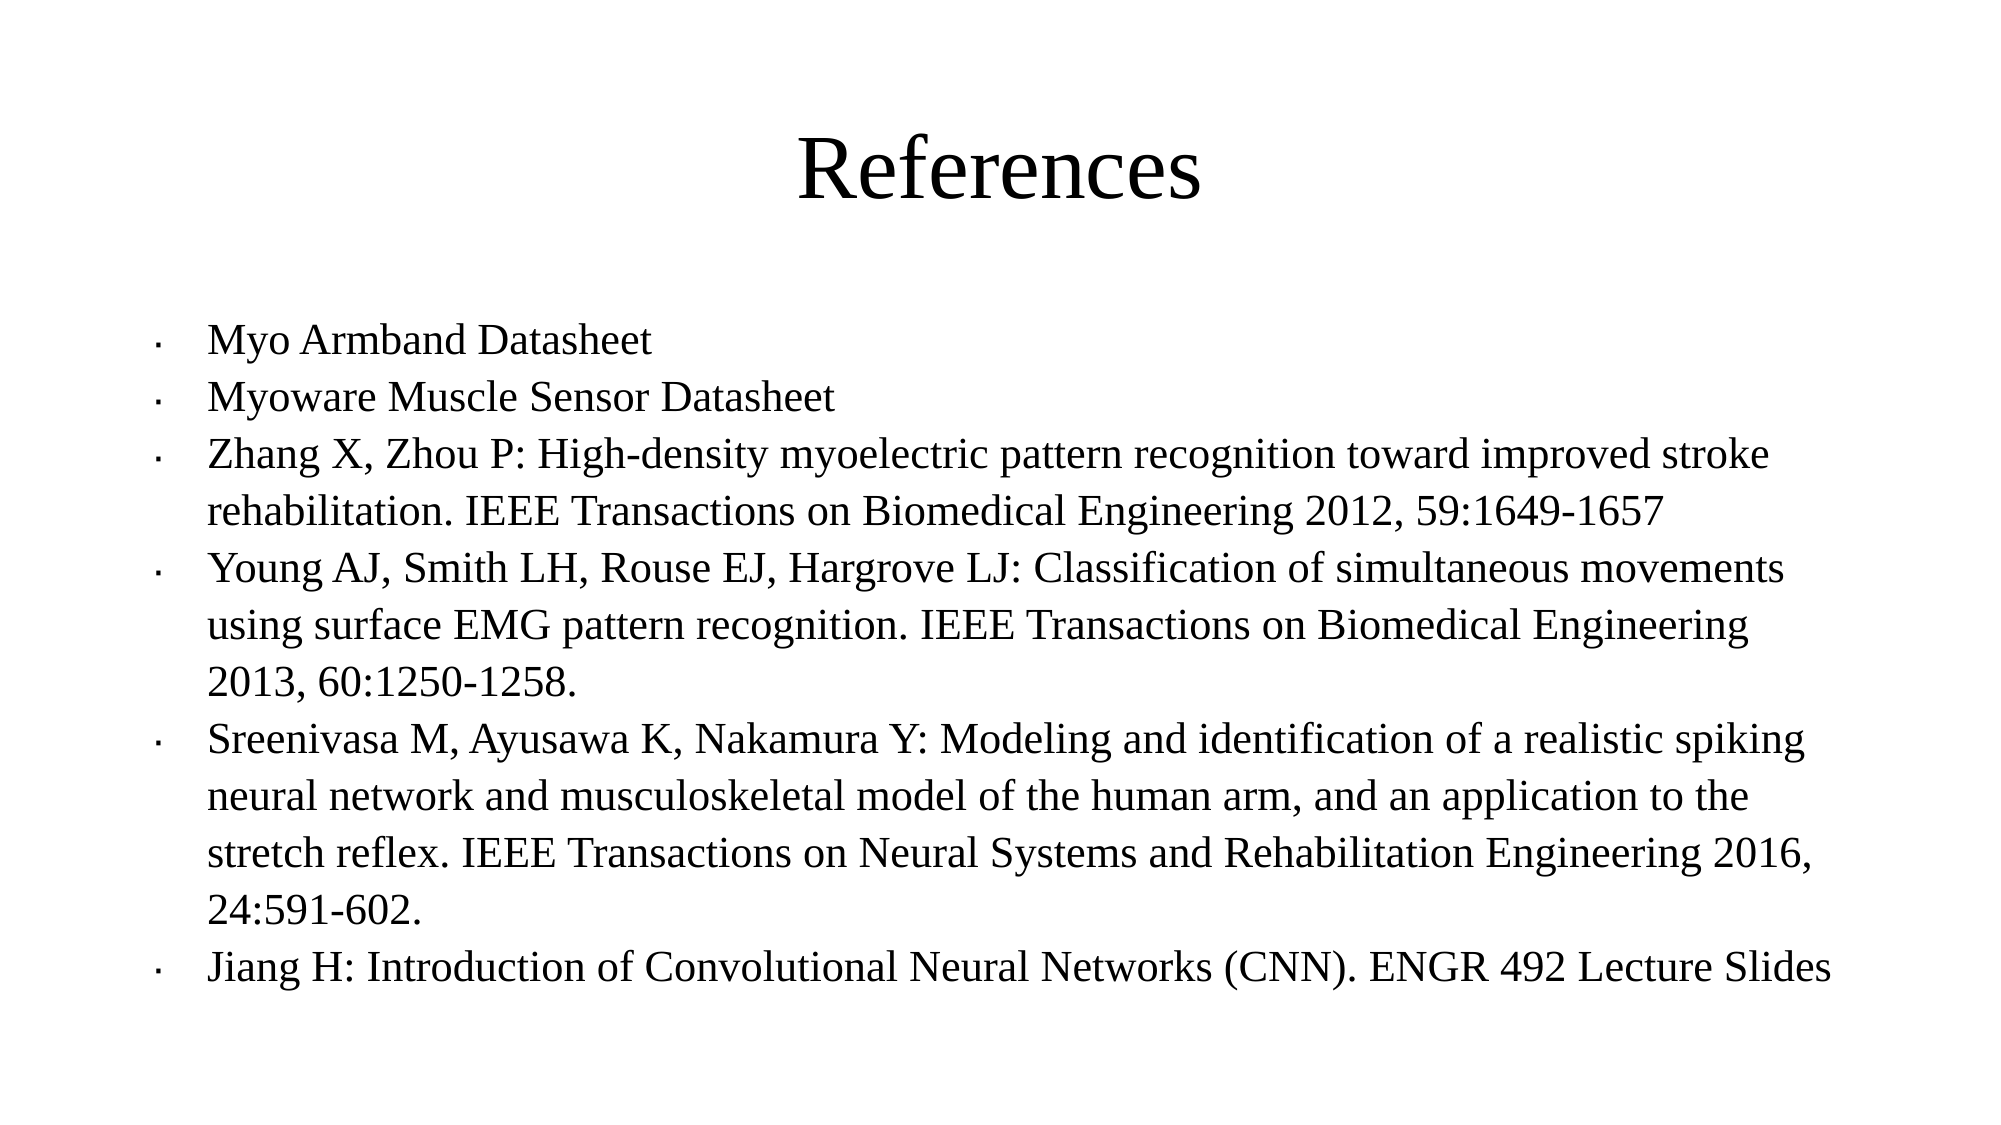

# References
Myo Armband Datasheet
Myoware Muscle Sensor Datasheet
Zhang X, Zhou P: High-density myoelectric pattern recognition toward improved stroke rehabilitation. IEEE Transactions on Biomedical Engineering 2012, 59:1649-1657
Young AJ, Smith LH, Rouse EJ, Hargrove LJ: Classification of simultaneous movements using surface EMG pattern recognition. IEEE Transactions on Biomedical Engineering 2013, 60:1250-1258.
Sreenivasa M, Ayusawa K, Nakamura Y: Modeling and identification of a realistic spiking neural network and musculoskeletal model of the human arm, and an application to the stretch reflex. IEEE Transactions on Neural Systems and Rehabilitation Engineering 2016, 24:591-602.
Jiang H: Introduction of Convolutional Neural Networks (CNN). ENGR 492 Lecture Slides